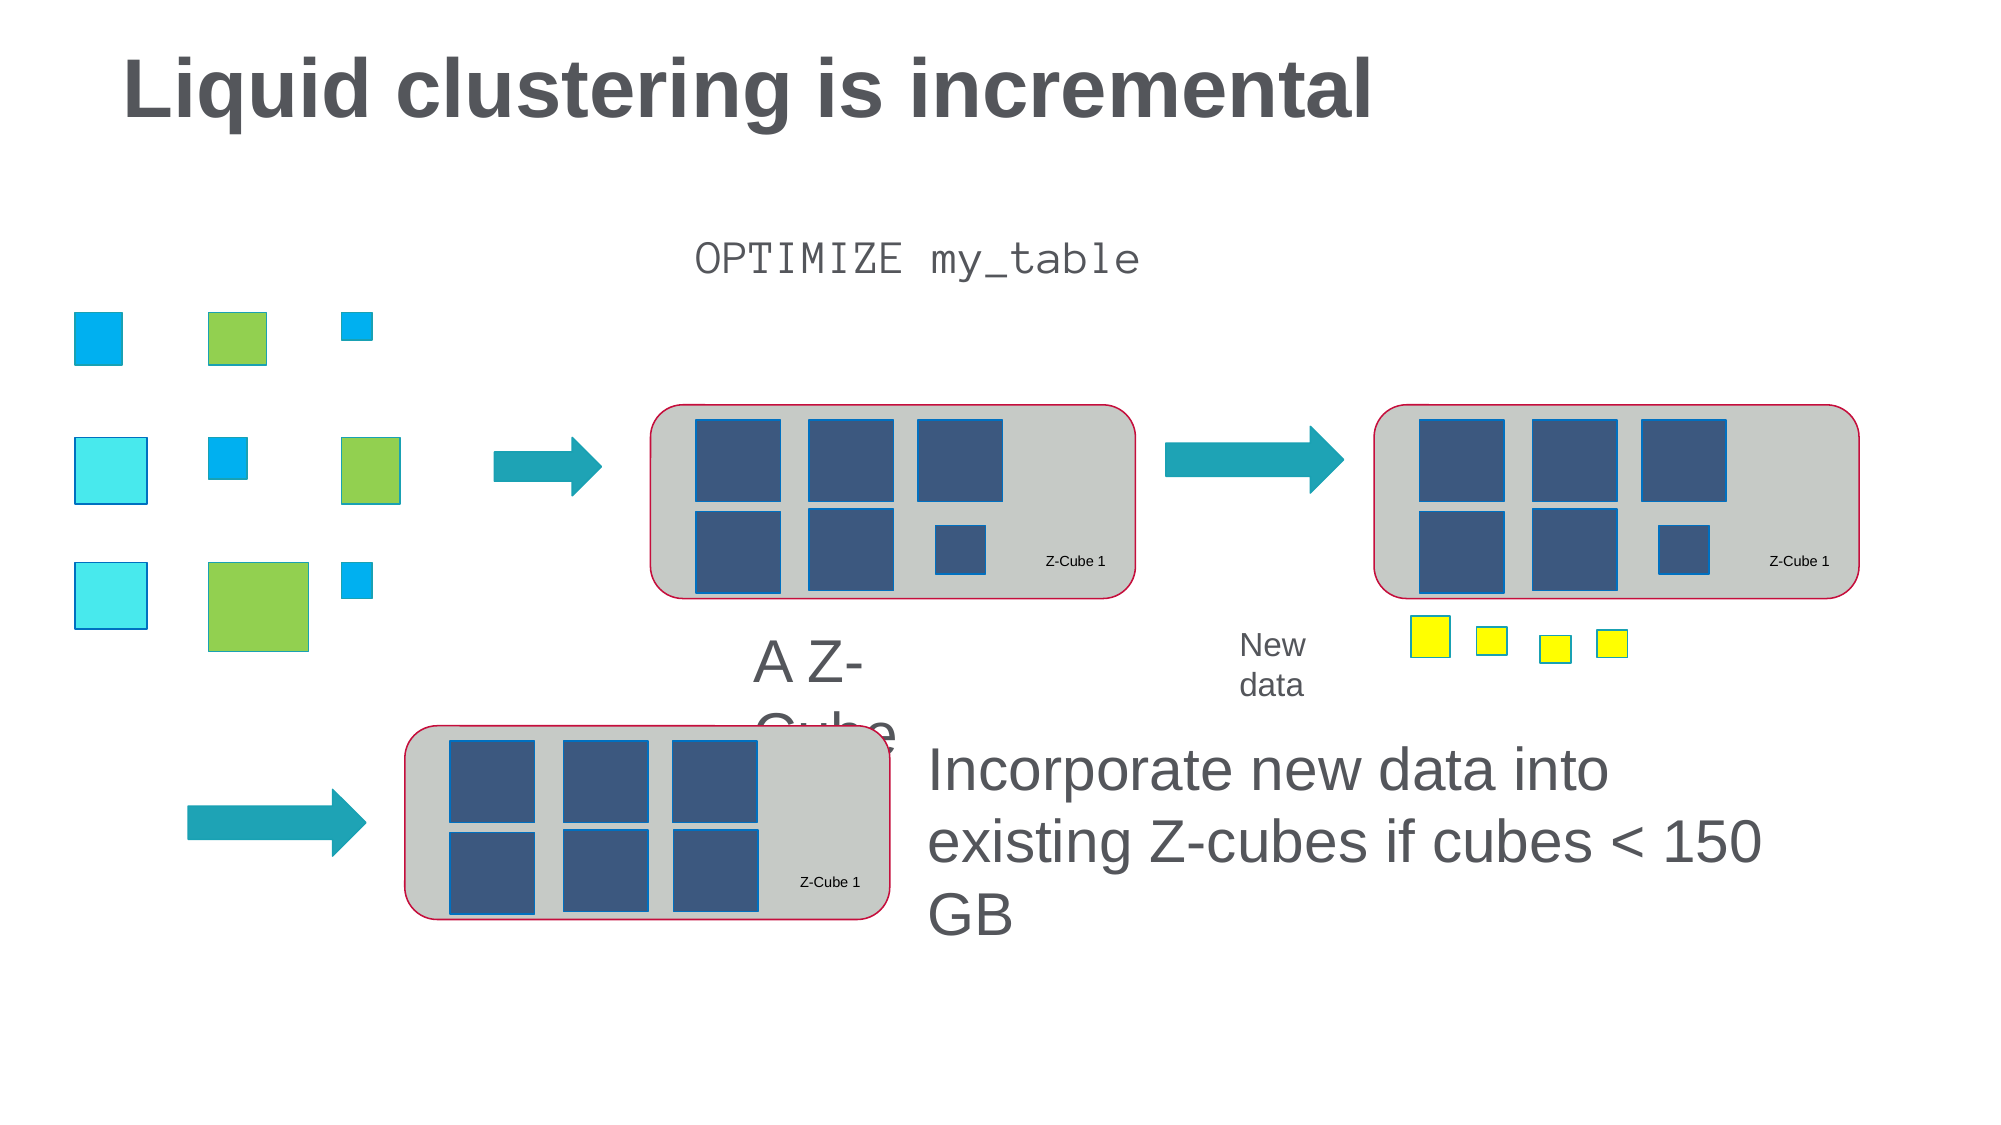

# Liquid clustering is incremental

OPTIMIZE my_table

Z-Cube 1
Z-Cube 1

A Z-Cube
New data

Incorporate new data into existing Z-cubes if cubes < 150 GB
Z-Cube 1